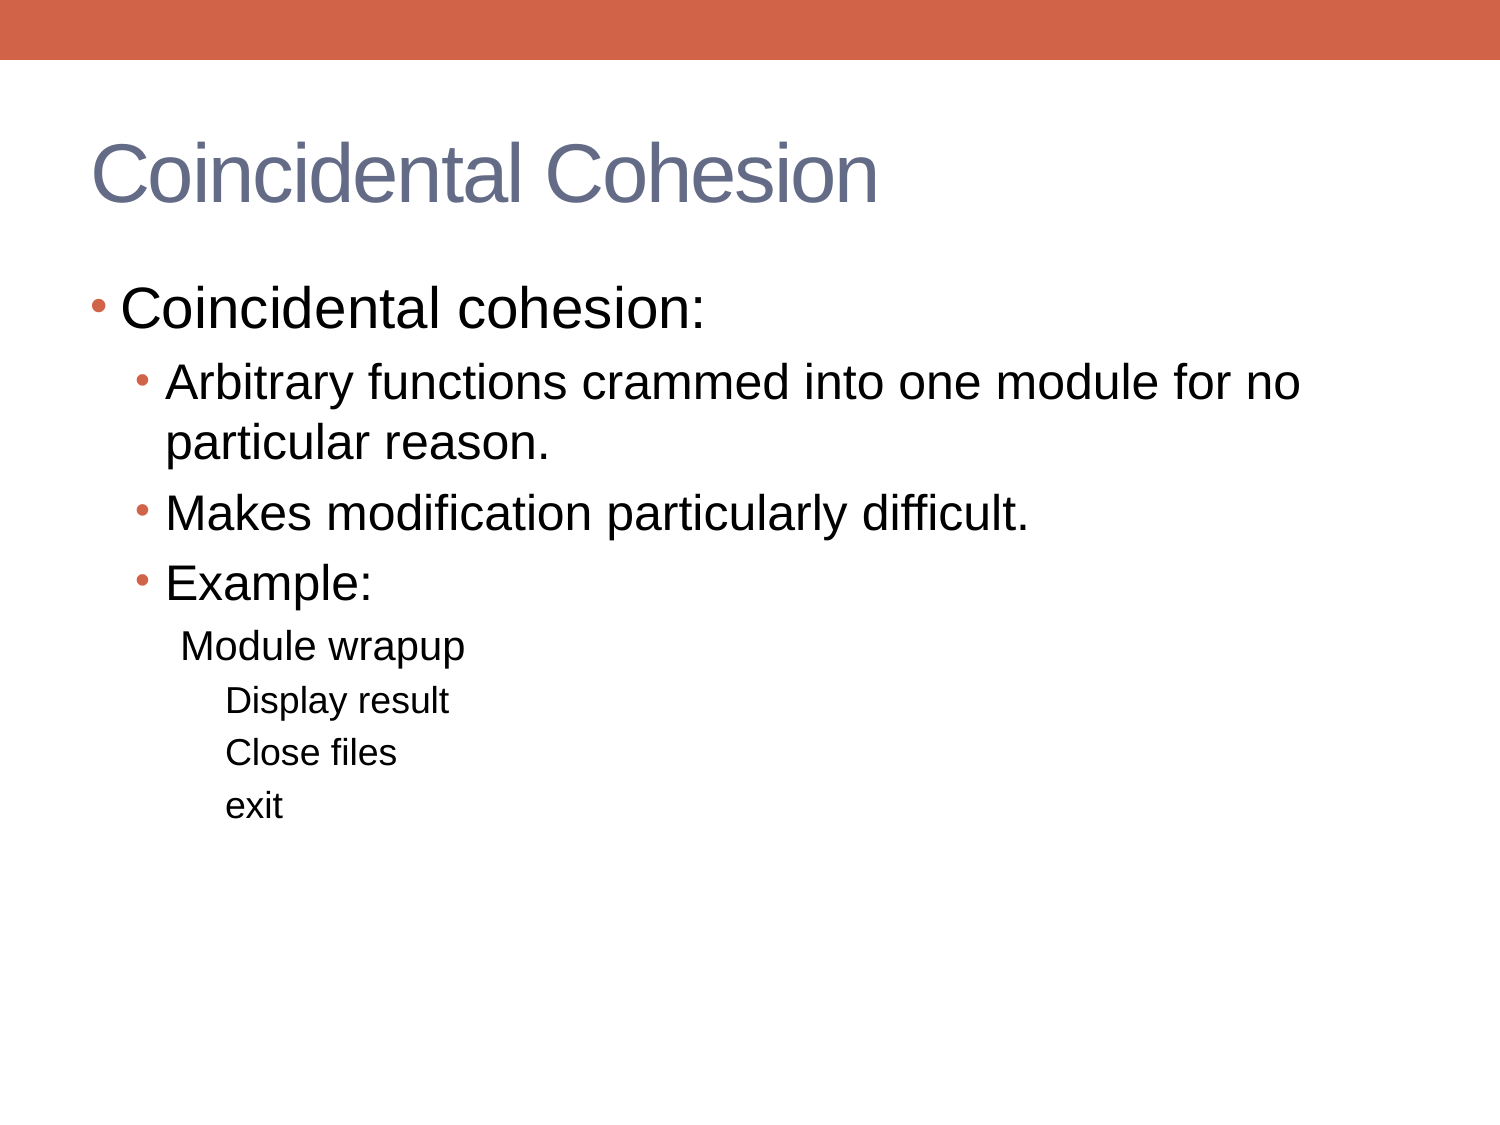

# Coincidental Cohesion
Coincidental cohesion:
Arbitrary functions crammed into one module for no particular reason.
Makes modification particularly difficult.
Example:
Module wrapup
Display result
Close files
exit